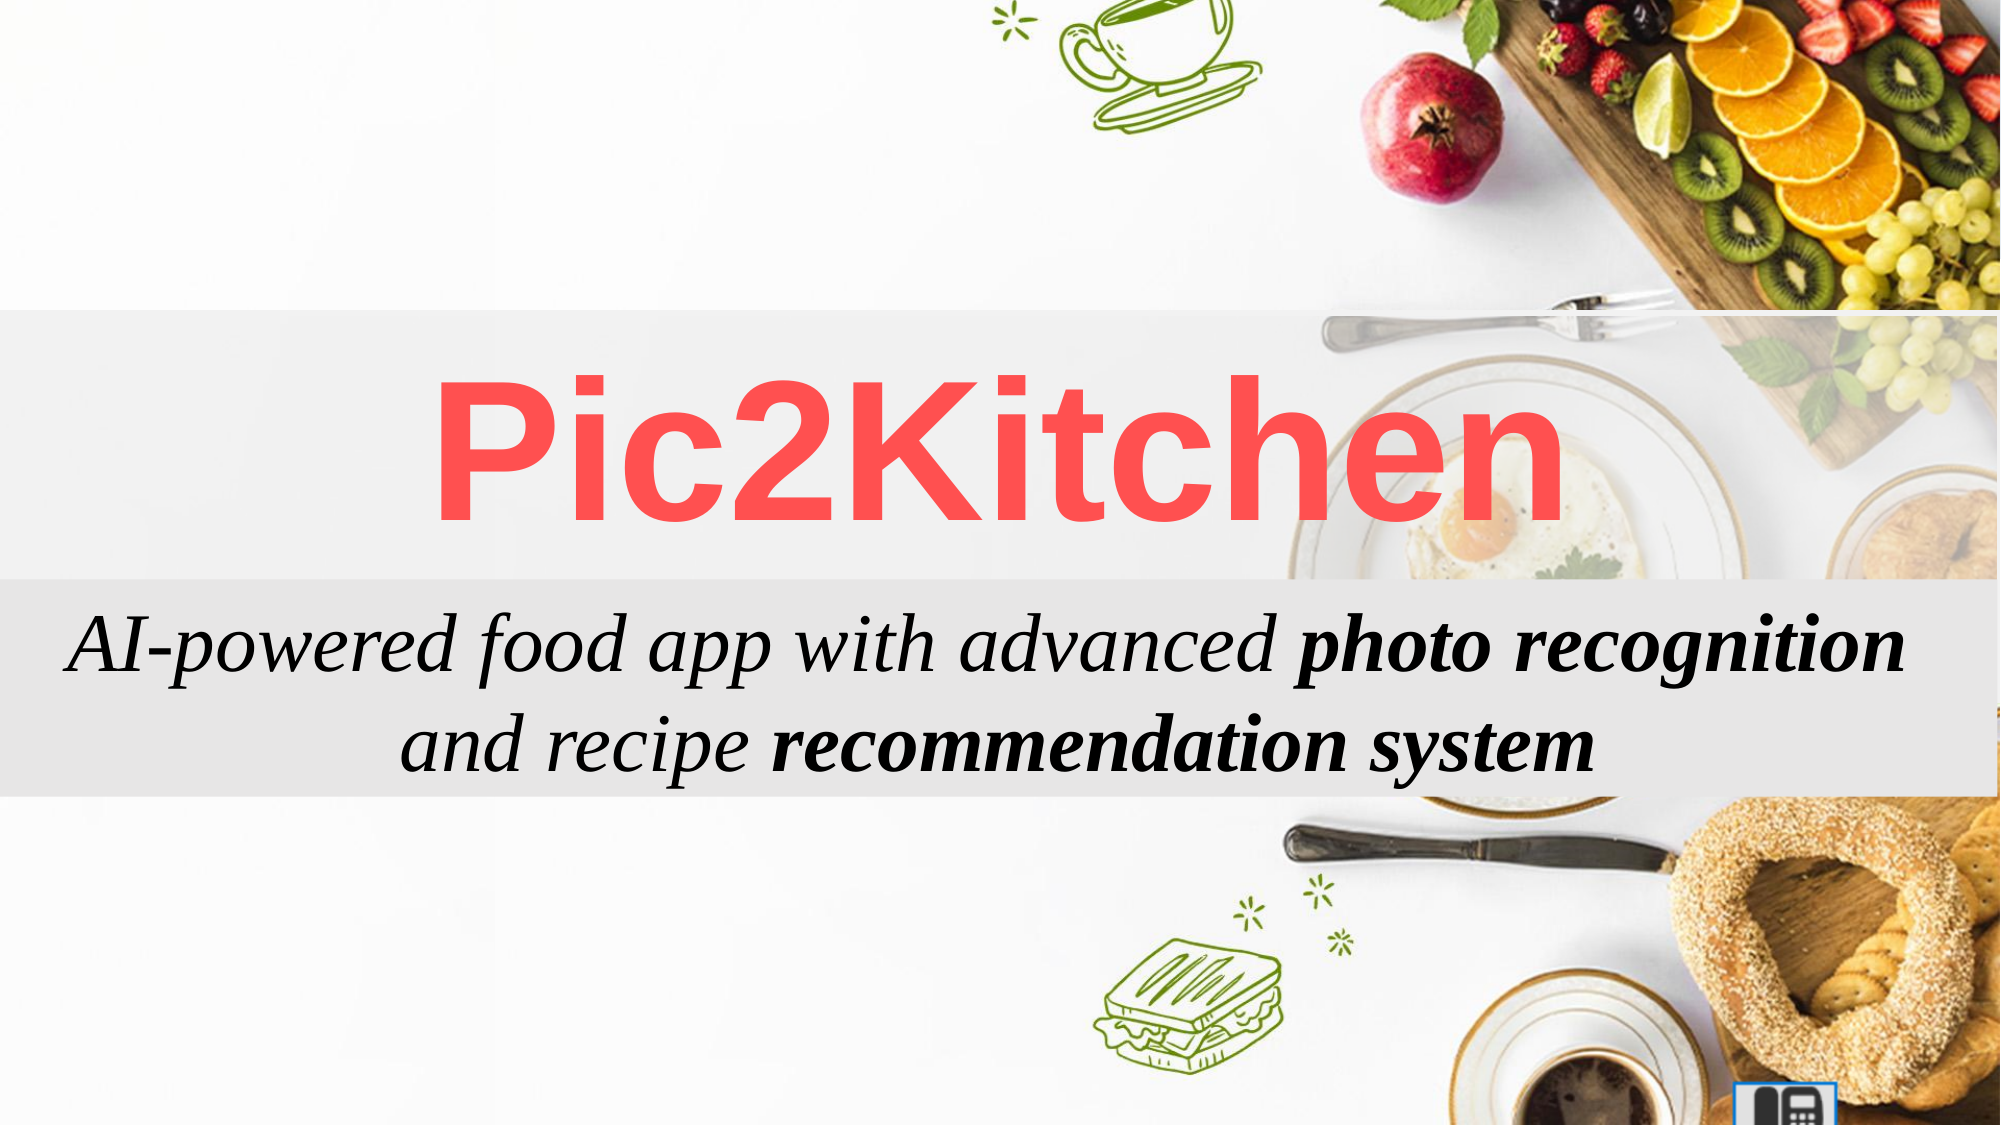

Pic2Kitchen

AI-powered food app with advanced photo recognition
and recipe recommendation system